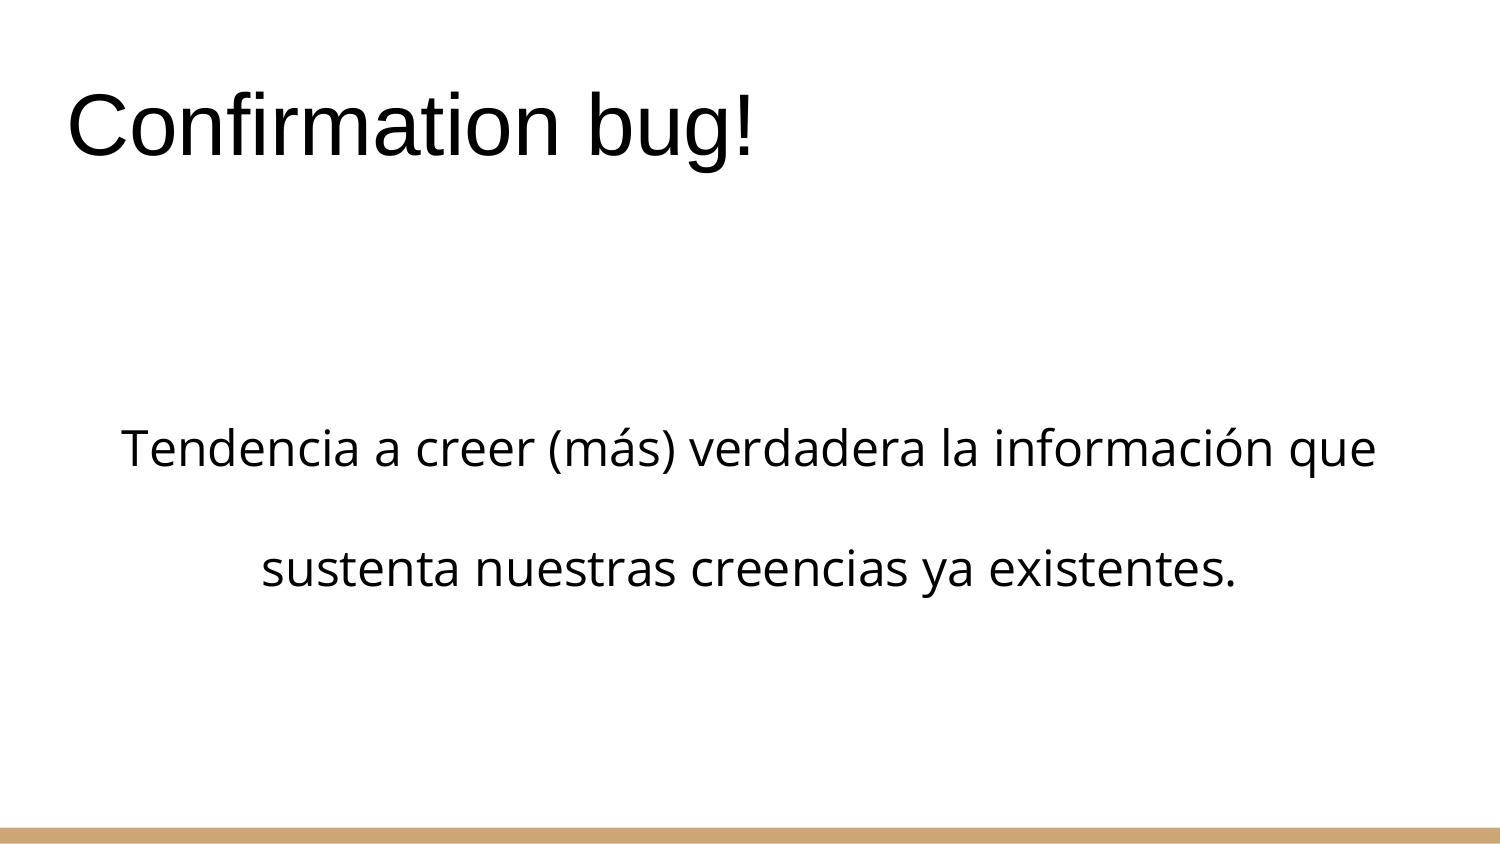

# Confirmation bug!
Tendencia a creer (más) verdadera la información que sustenta nuestras creencias ya existentes.